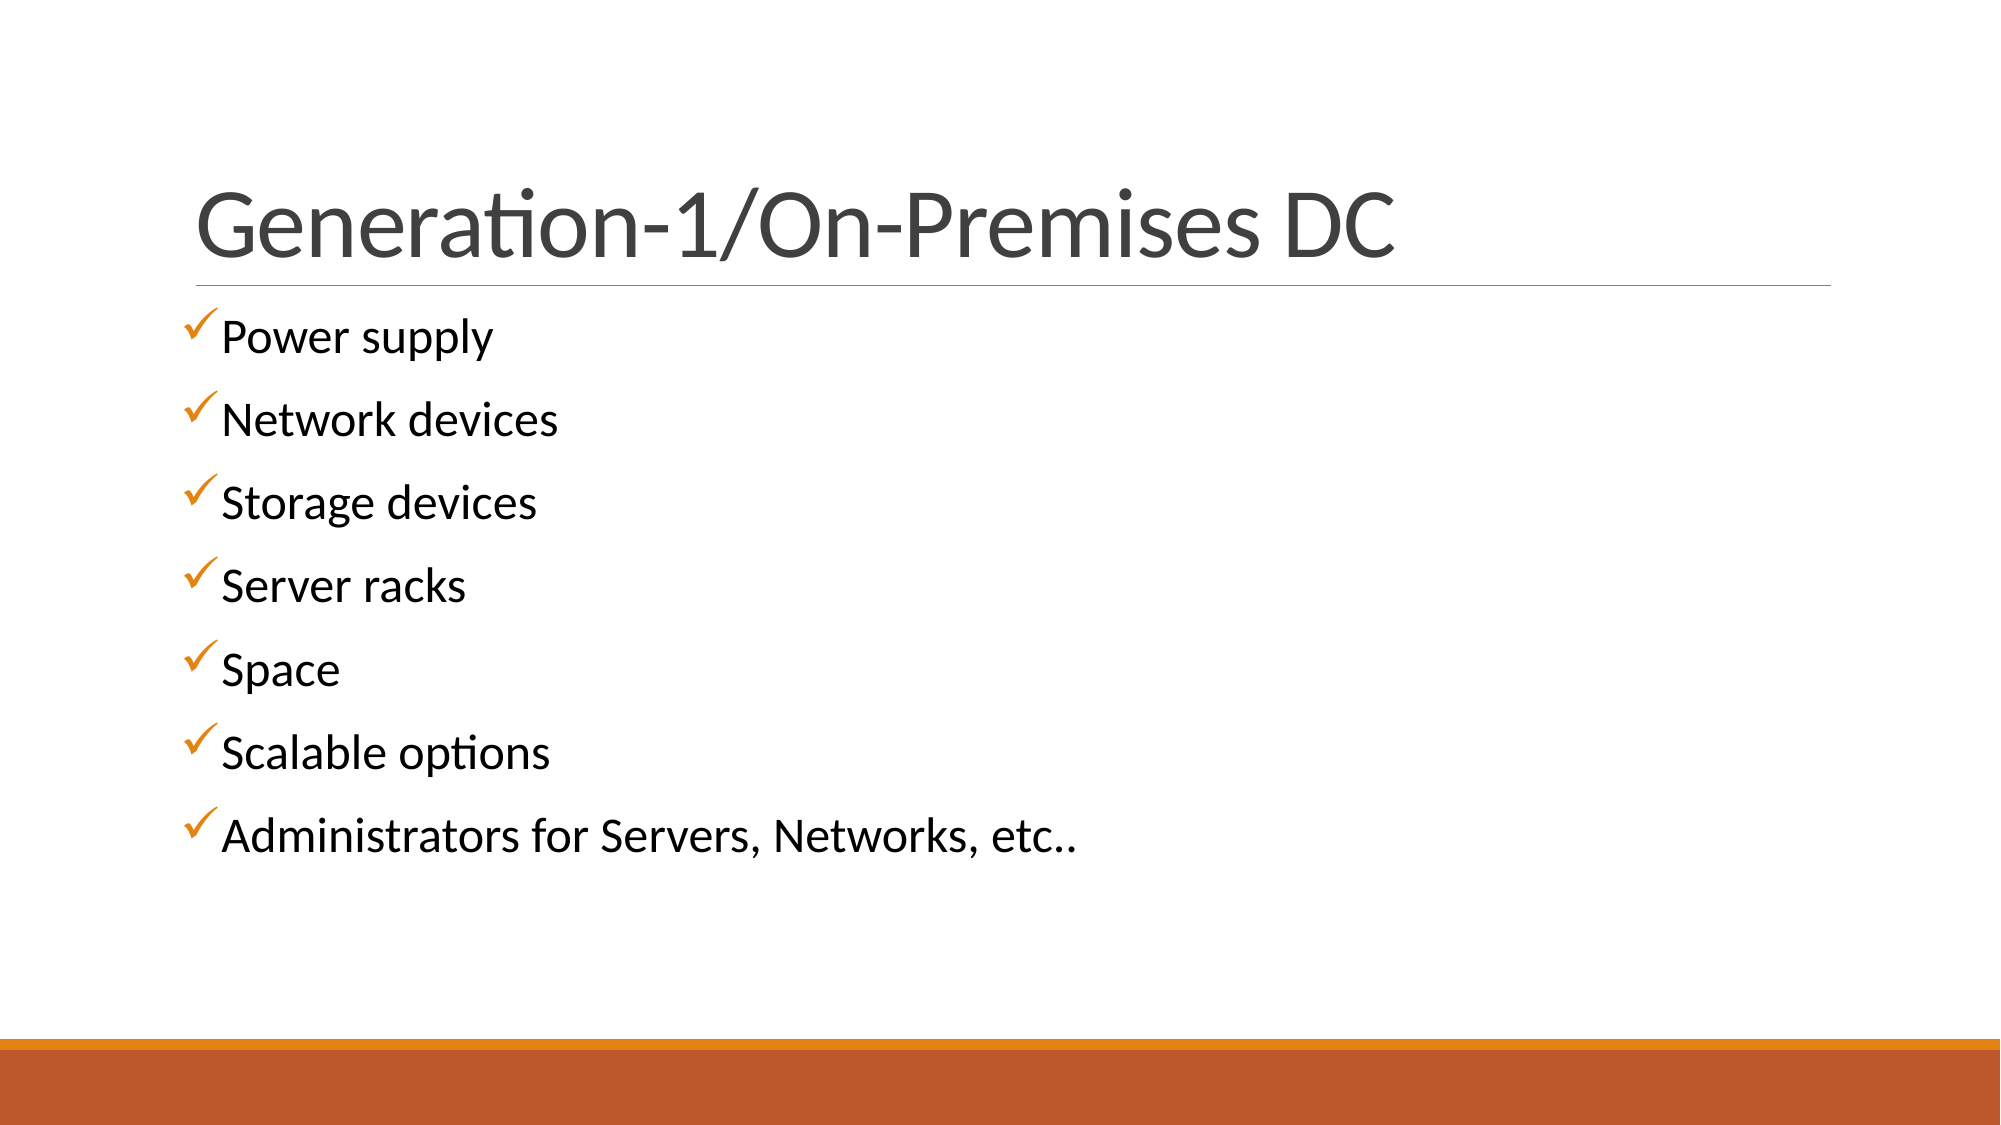

# Generation-1/On-Premises DC
Power supply
Network devices
Storage devices
Server racks
Space
Scalable options
Administrators for Servers, Networks, etc..